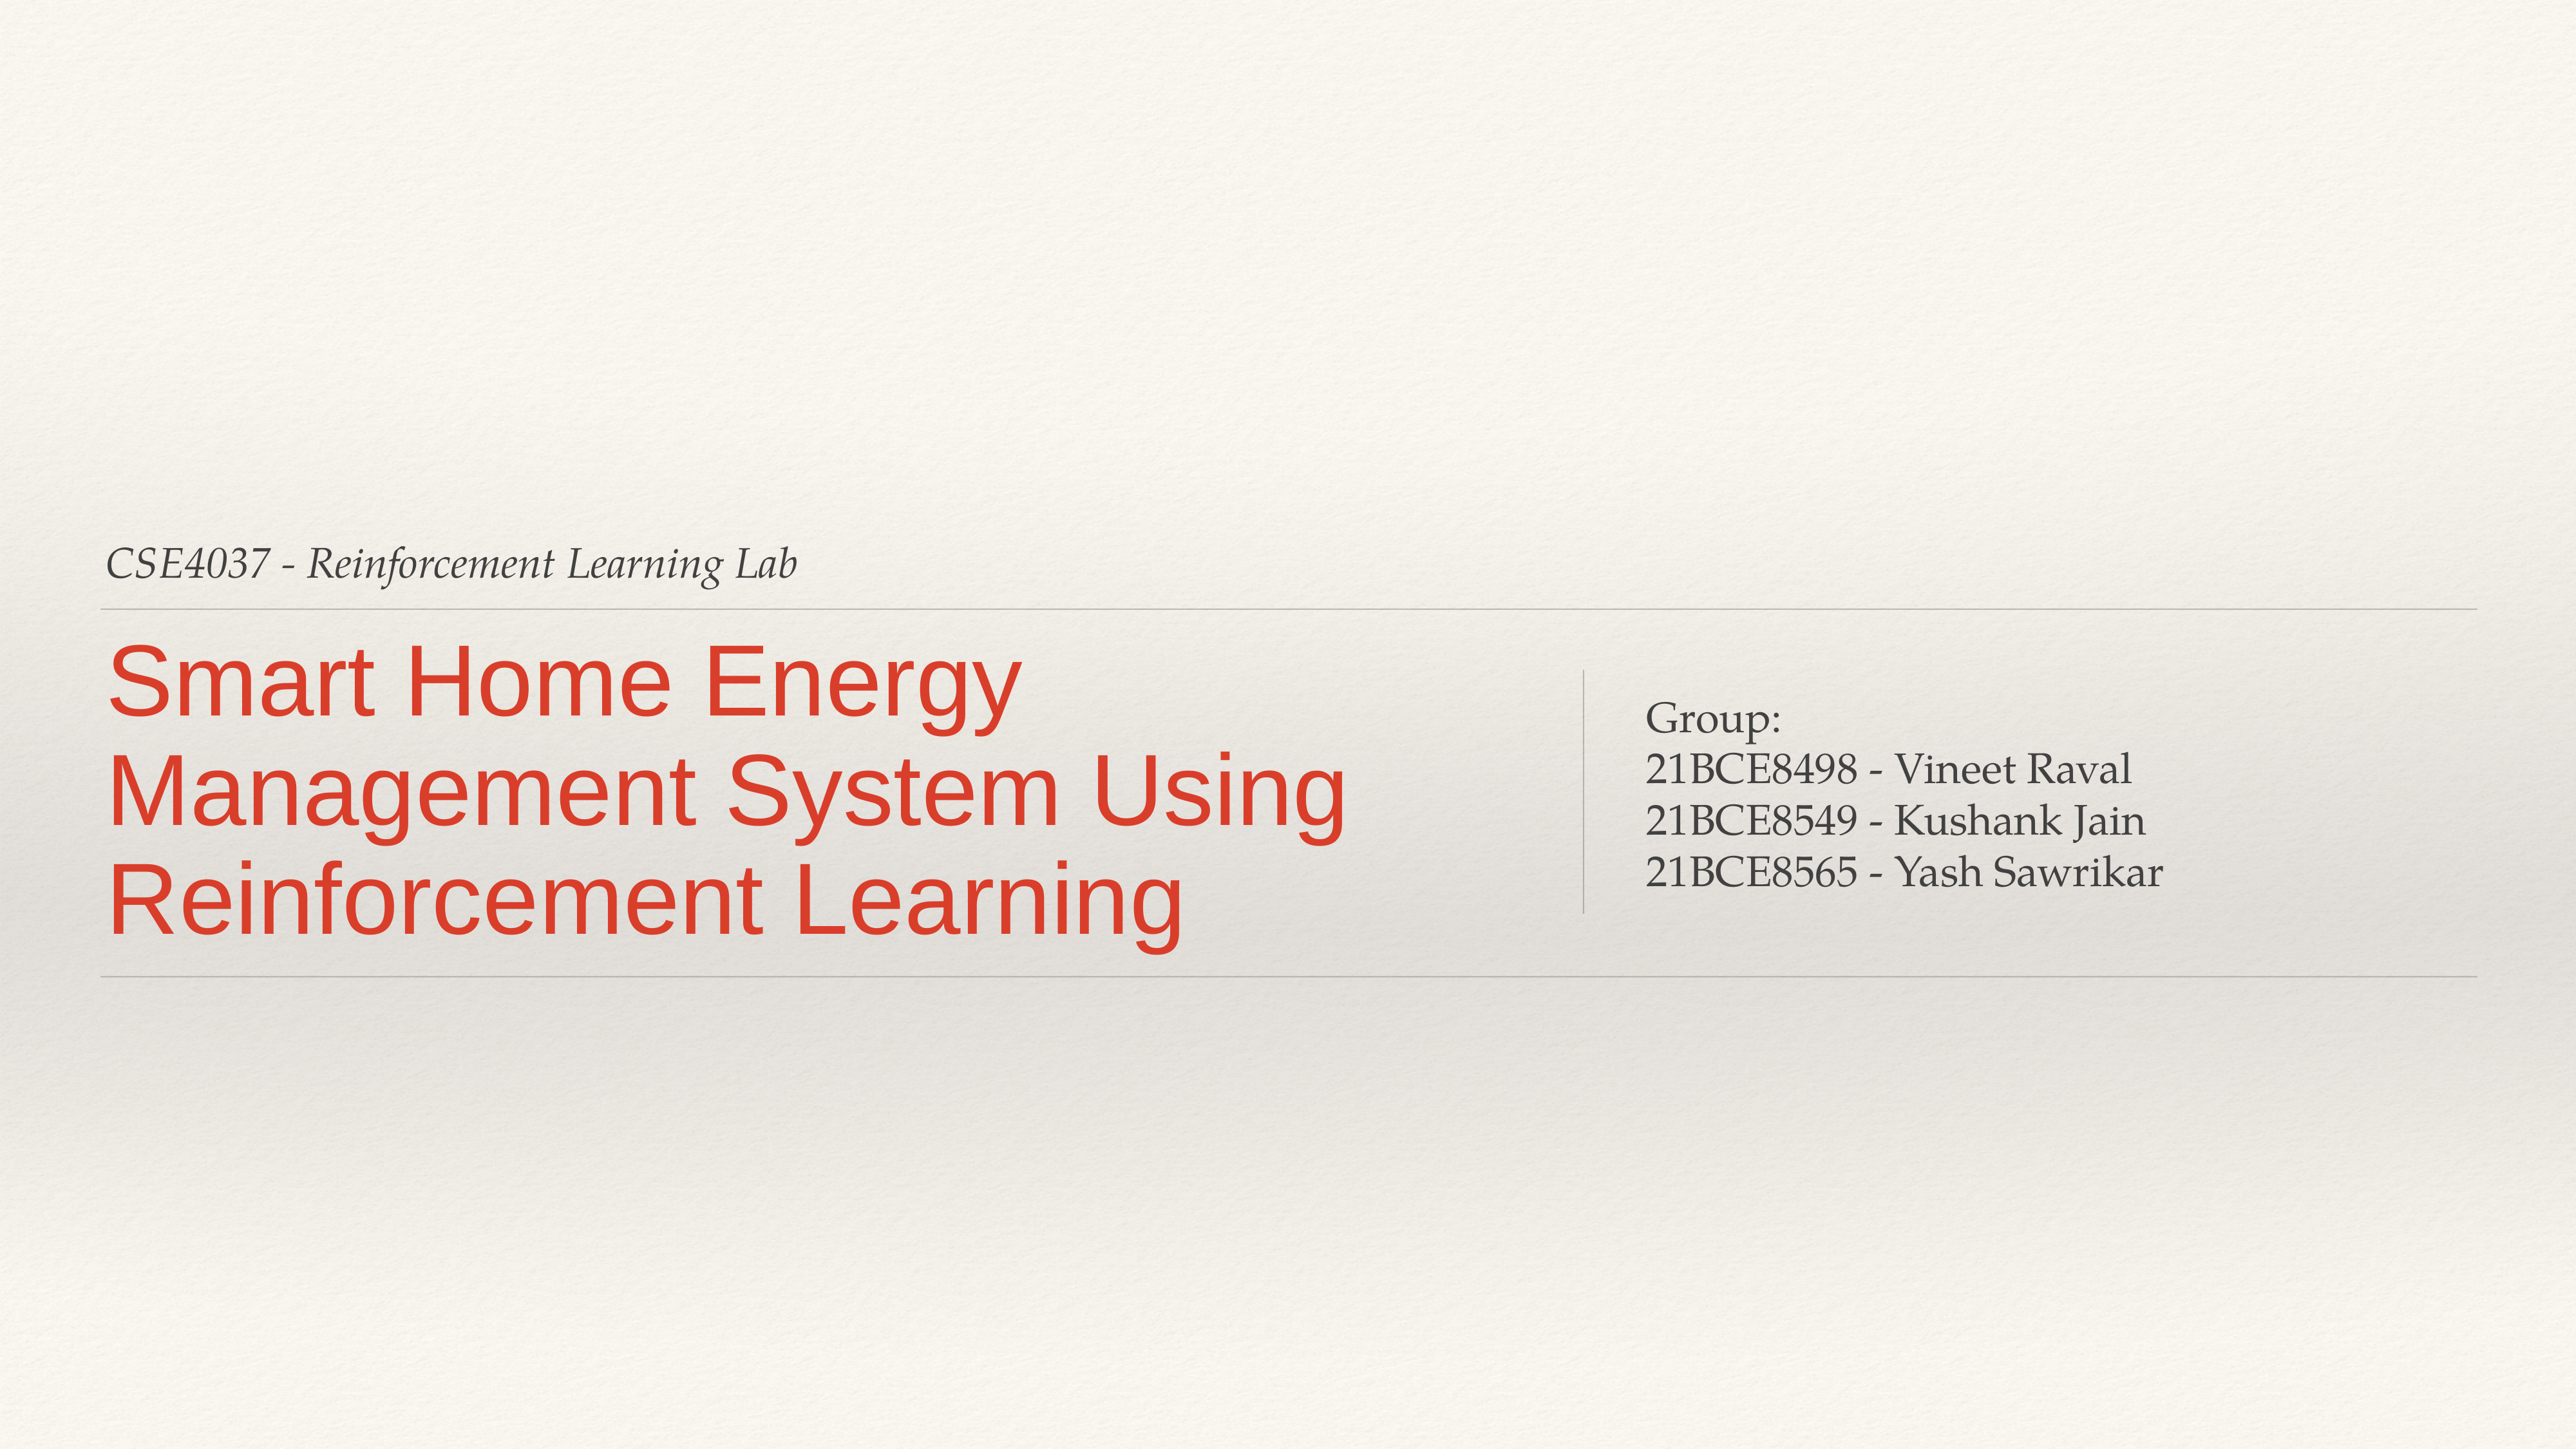

CSE4037 - Reinforcement Learning Lab
# Smart Home Energy Management System Using Reinforcement Learning
Group:
21BCE8498 - Vineet Raval
21BCE8549 - Kushank Jain
21BCE8565 - Yash Sawrikar